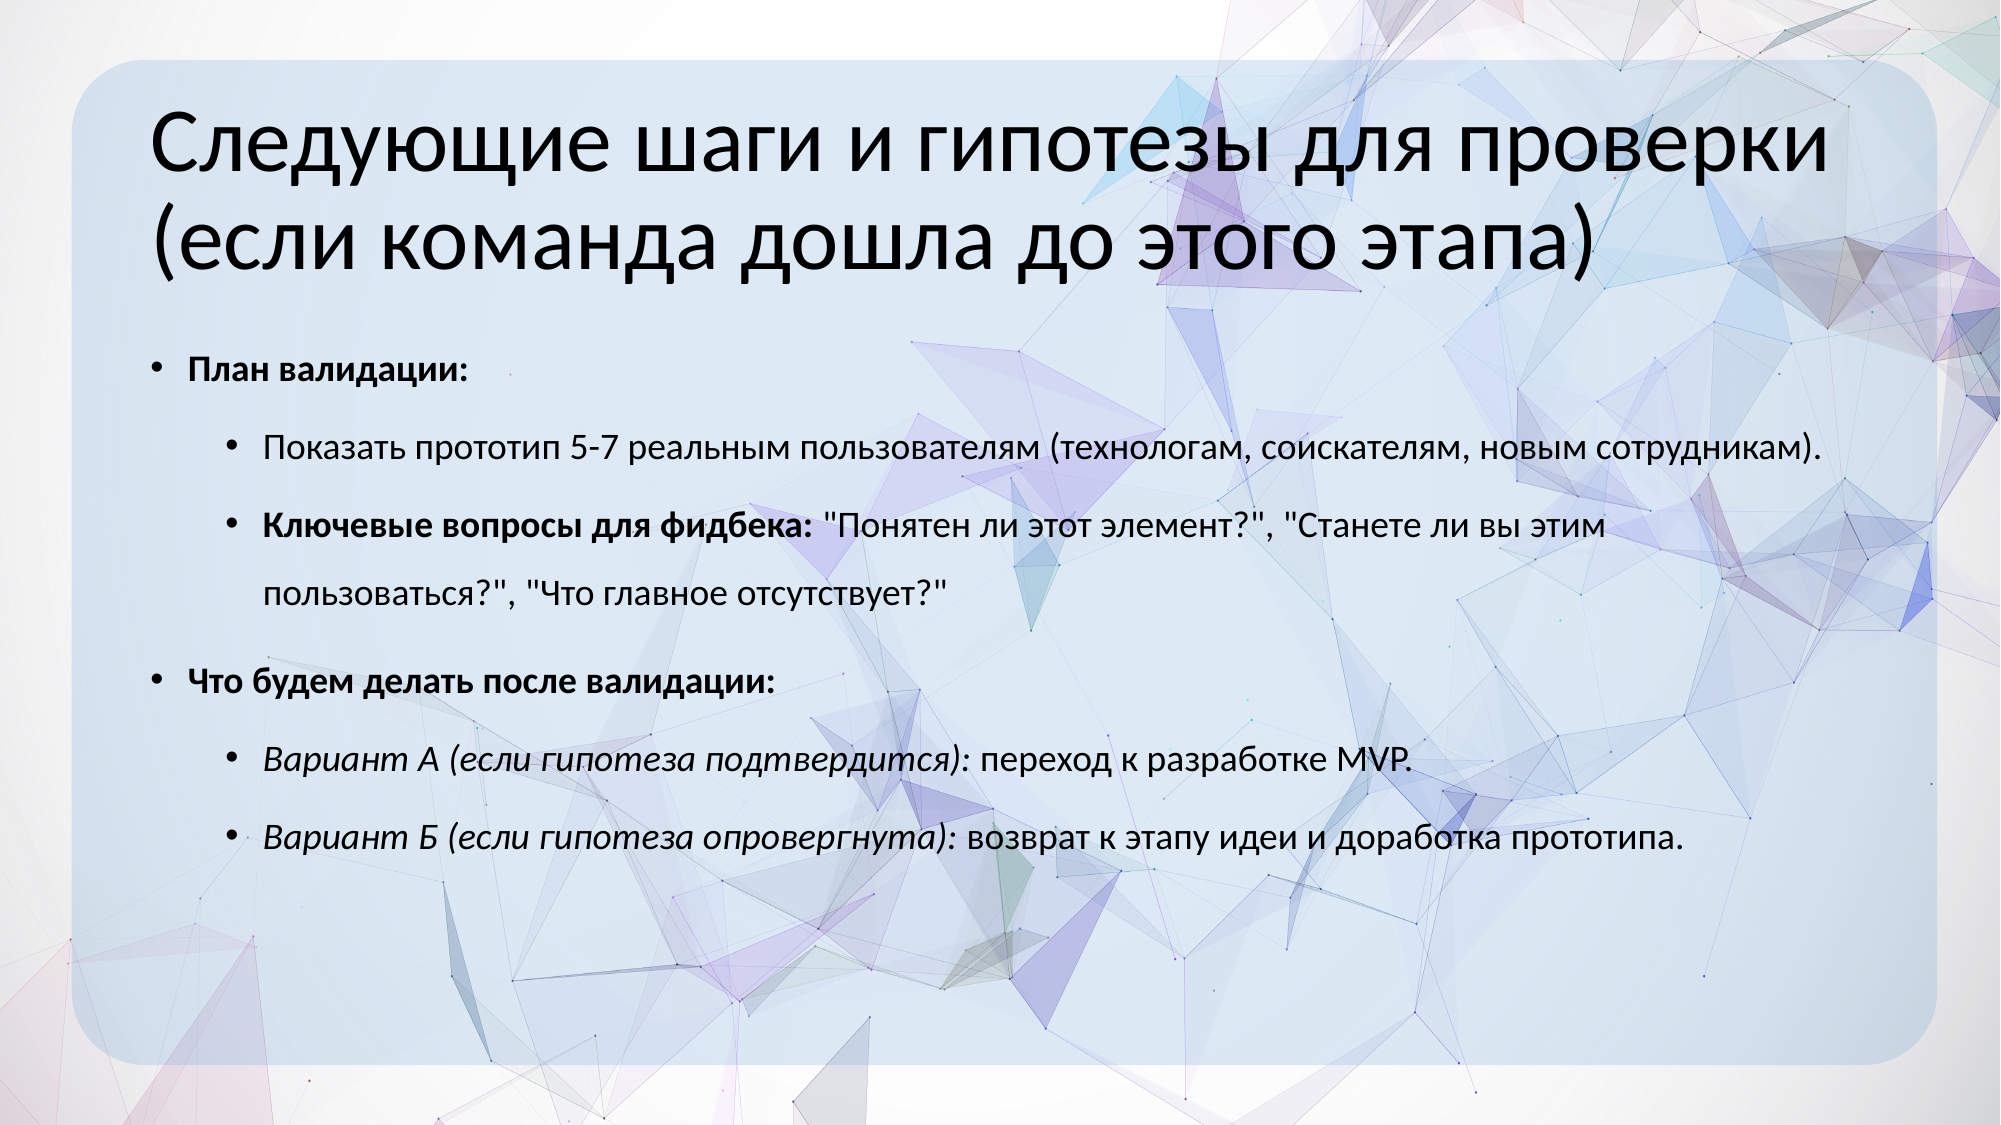

# Следующие шаги и гипотезы для проверки (если команда дошла до этого этапа)
План валидации:
Показать прототип 5-7 реальным пользователям (технологам, соискателям, новым сотрудникам).
Ключевые вопросы для фидбека: "Понятен ли этот элемент?", "Станете ли вы этим пользоваться?", "Что главное отсутствует?"
Что будем делать после валидации:
Вариант А (если гипотеза подтвердится): переход к разработке MVP.
Вариант Б (если гипотеза опровергнута): возврат к этапу идеи и доработка прототипа.